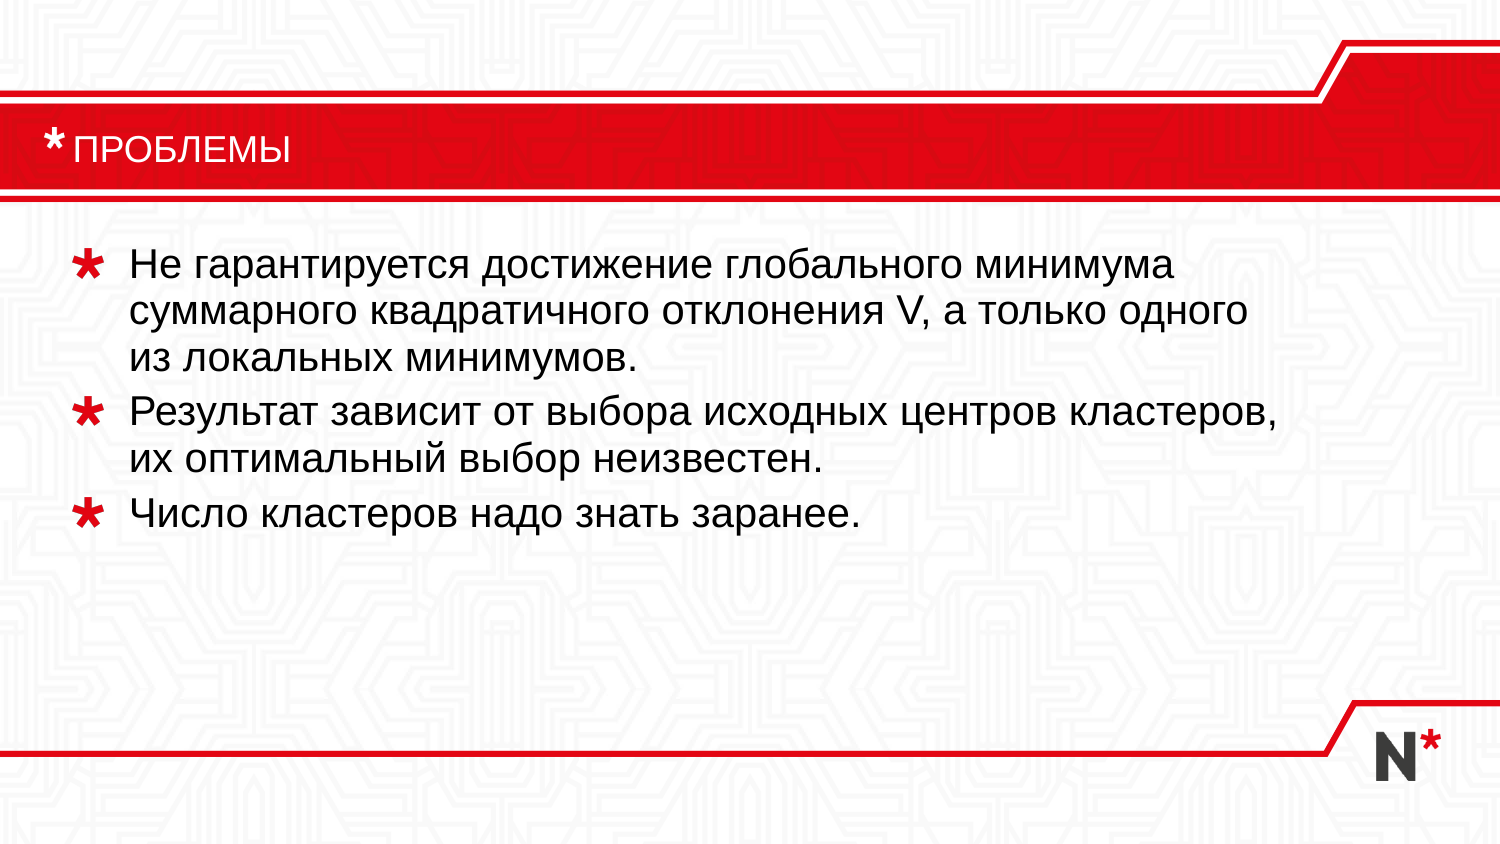

# ПРОБЛЕМЫ
Не гарантируется достижение глобального минимума суммарного квадратичного отклонения V, а только одного из локальных минимумов.
Результат зависит от выбора исходных центров кластеров, их оптимальный выбор неизвестен.
Число кластеров надо знать заранее.